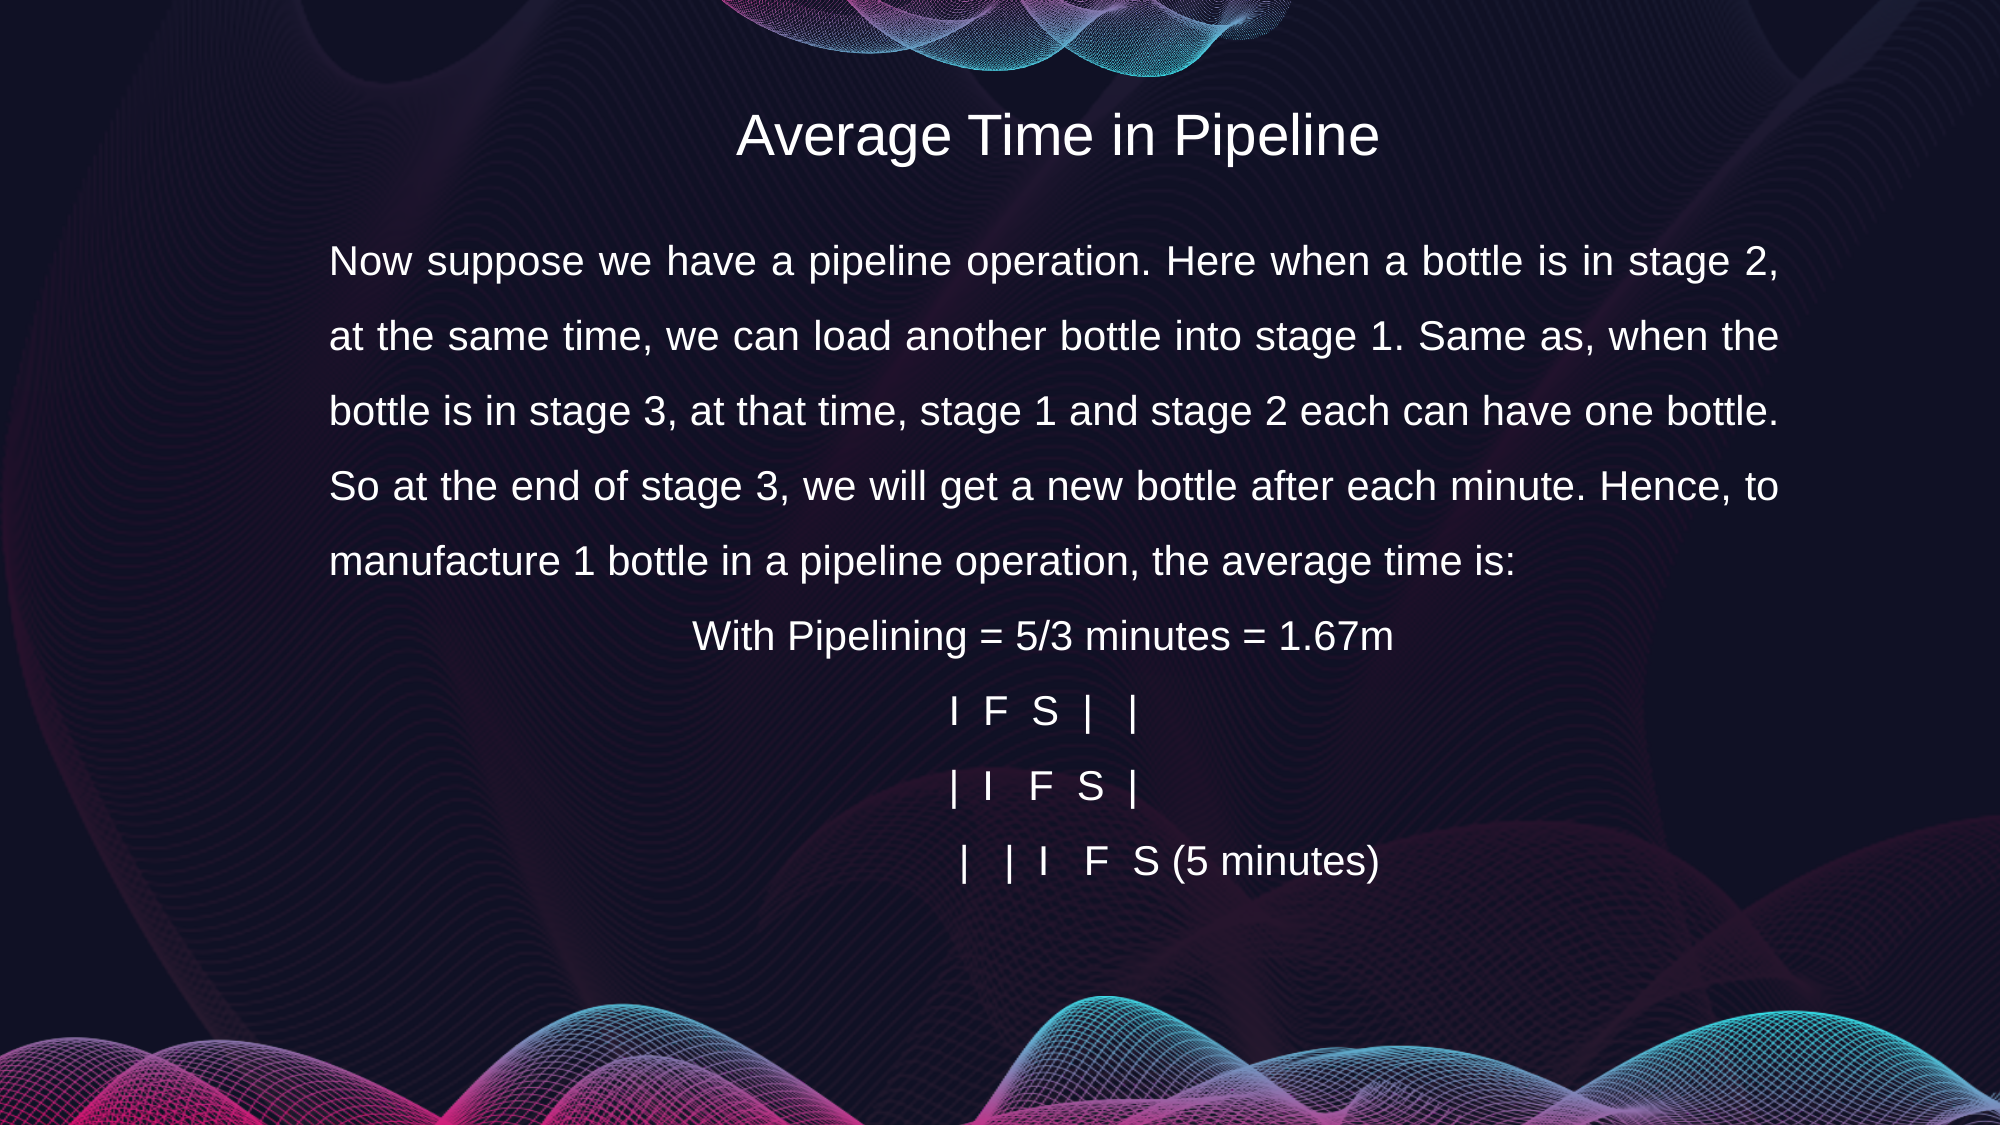

Average Time in Pipeline
Now suppose we have a pipeline operation. Here when a bottle is in stage 2, at the same time, we can load another bottle into stage 1. Same as, when the bottle is in stage 3, at that time, stage 1 and stage 2 each can have one bottle. So at the end of stage 3, we will get a new bottle after each minute. Hence, to manufacture 1 bottle in a pipeline operation, the average time is:
With Pipelining = 5/3 minutes = 1.67m
I  F  S  |   |
|  I   F  S  |
                     |   |  I   F  S (5 minutes)